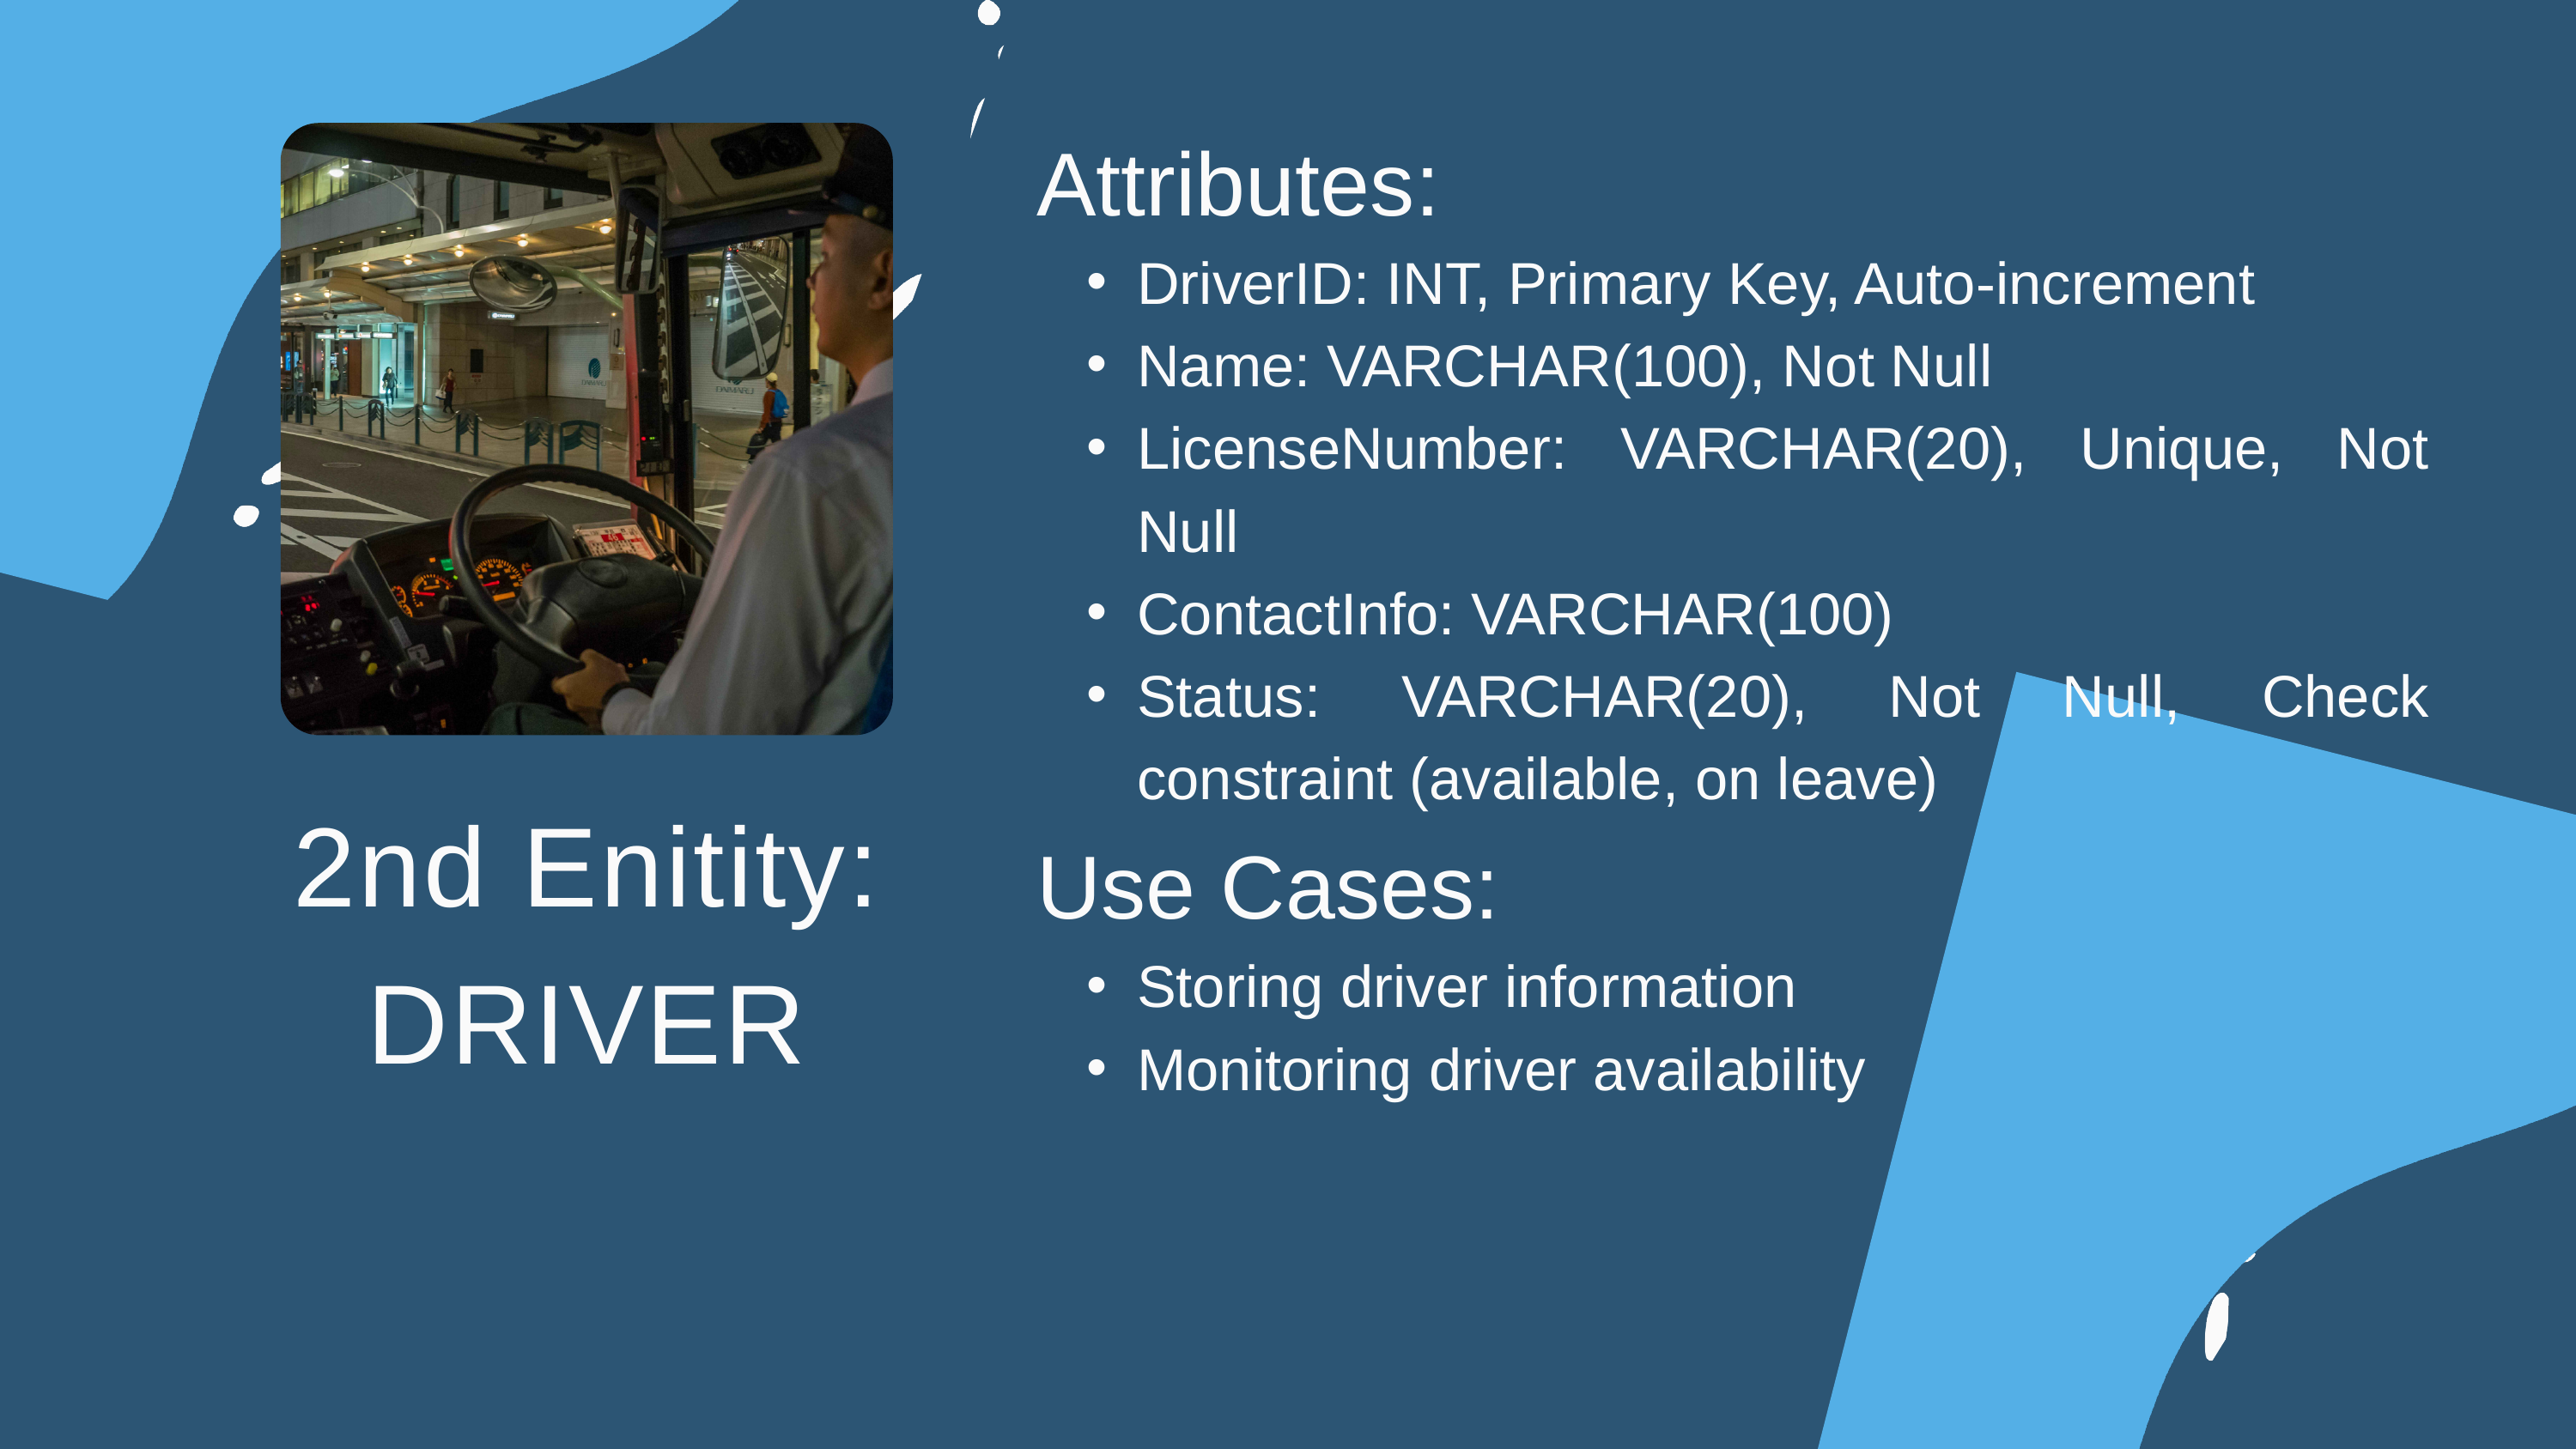

Attributes:
DriverID: INT, Primary Key, Auto-increment
Name: VARCHAR(100), Not Null
LicenseNumber: VARCHAR(20), Unique, Not Null
ContactInfo: VARCHAR(100)
Status: VARCHAR(20), Not Null, Check constraint (available, on leave)
Use Cases:
Storing driver information
Monitoring driver availability

2nd Enitity:
DRIVER